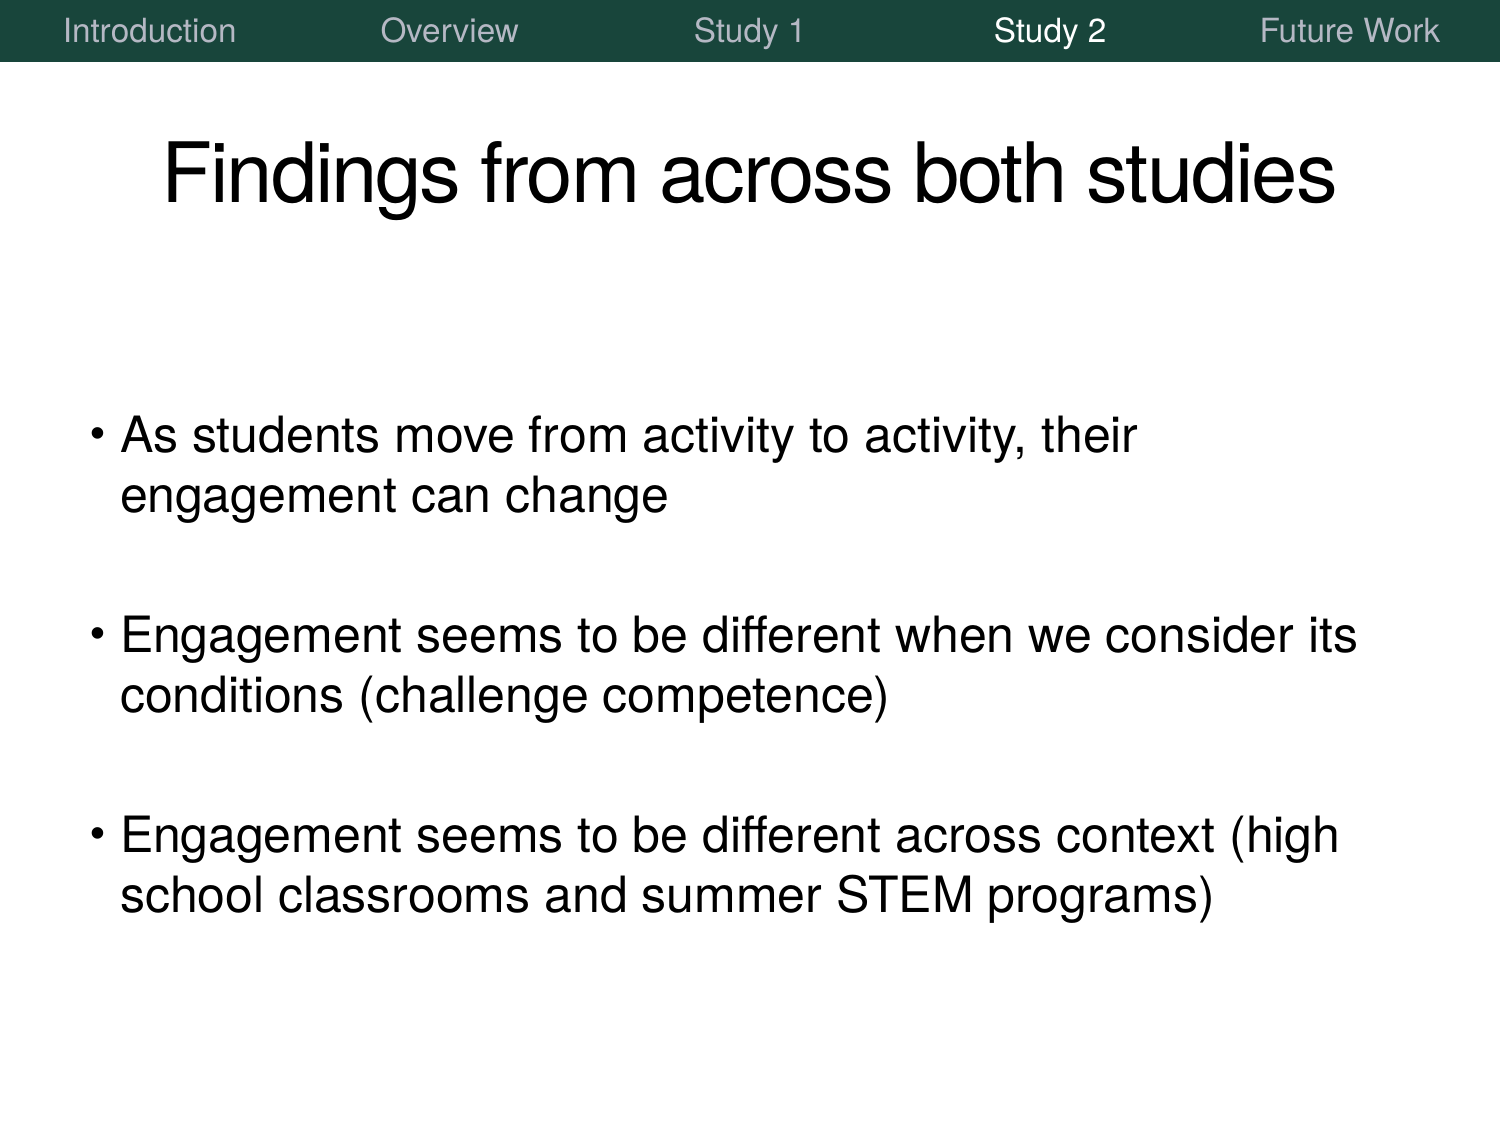

| Introduction | Overview | Study 1 | Study 2 | Future Work |
| --- | --- | --- | --- | --- |
# Findings from across both studies
As students move from activity to activity, their engagement can change

Engagement seems to be different when we consider its conditions (challenge competence)

Engagement seems to be different across context (high school classrooms and summer STEM programs)